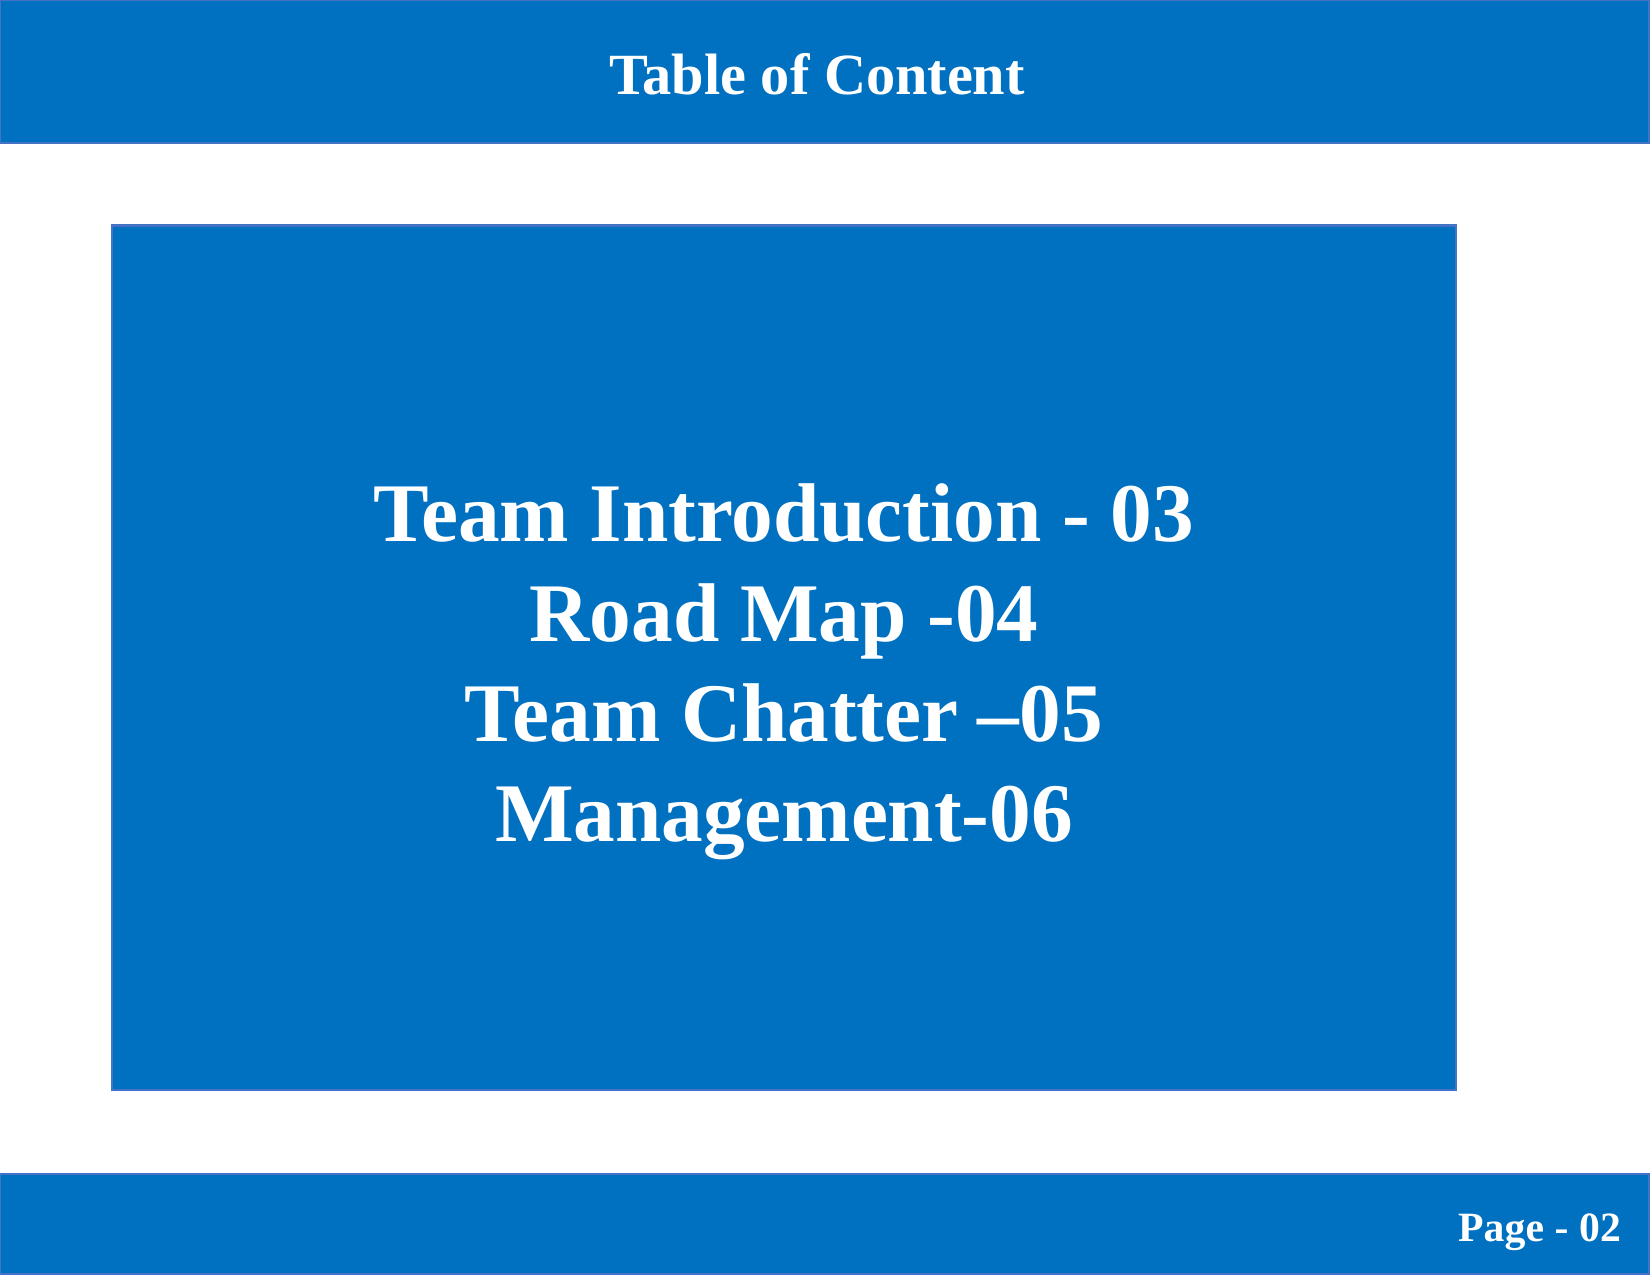

Table of Content
Team Introduction - 03
Road Map -04
Team Chatter –05
Management-06
                                      Page - 02